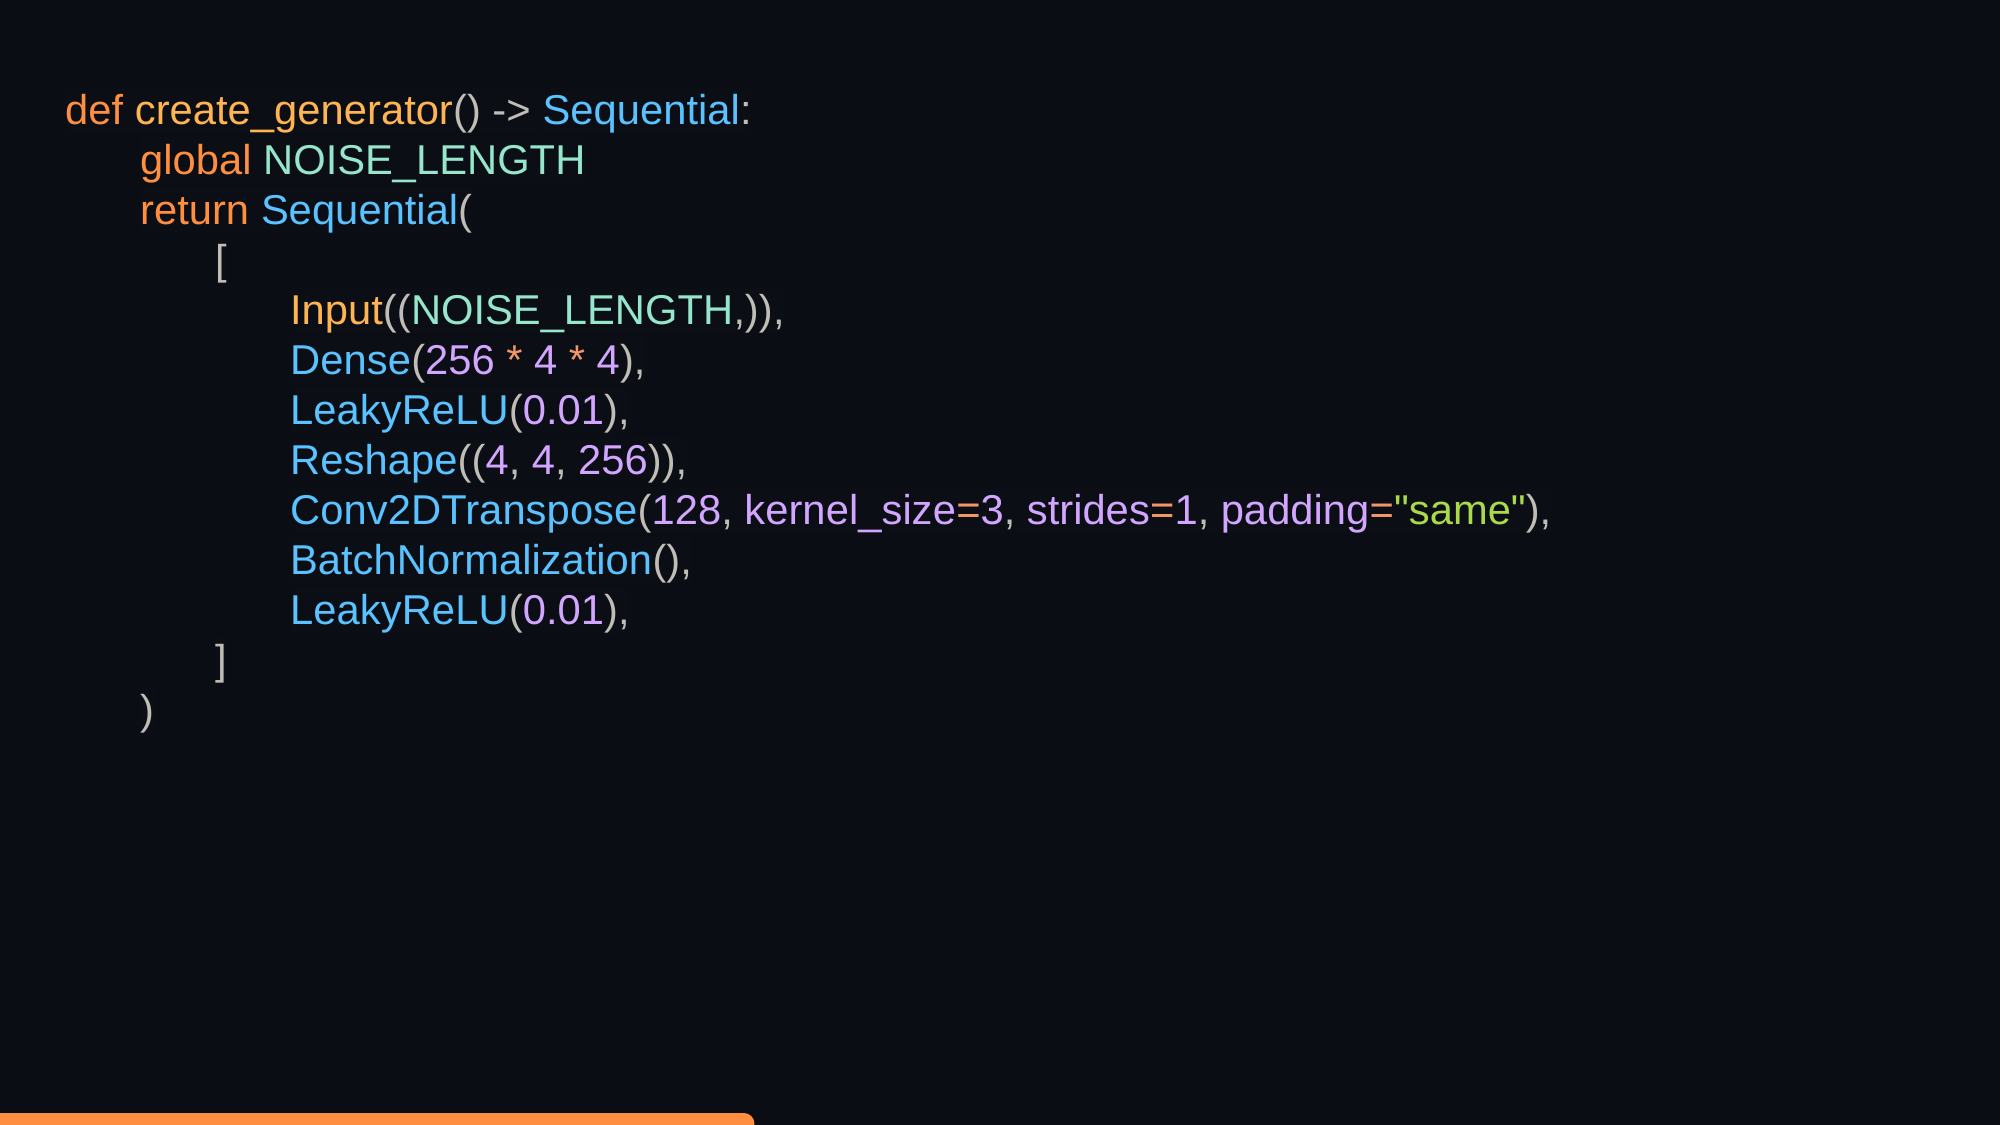

def create_generator() -> Sequential:
global NOISE_LENGTH
return Sequential(
[
Input((NOISE_LENGTH,)),
Dense(256 * 4 * 4),
LeakyReLU(0.01),
Reshape((4, 4, 256)),
Conv2DTranspose(128, kernel_size=3, strides=1, padding="same"),
BatchNormalization(),
LeakyReLU(0.01),
]
)